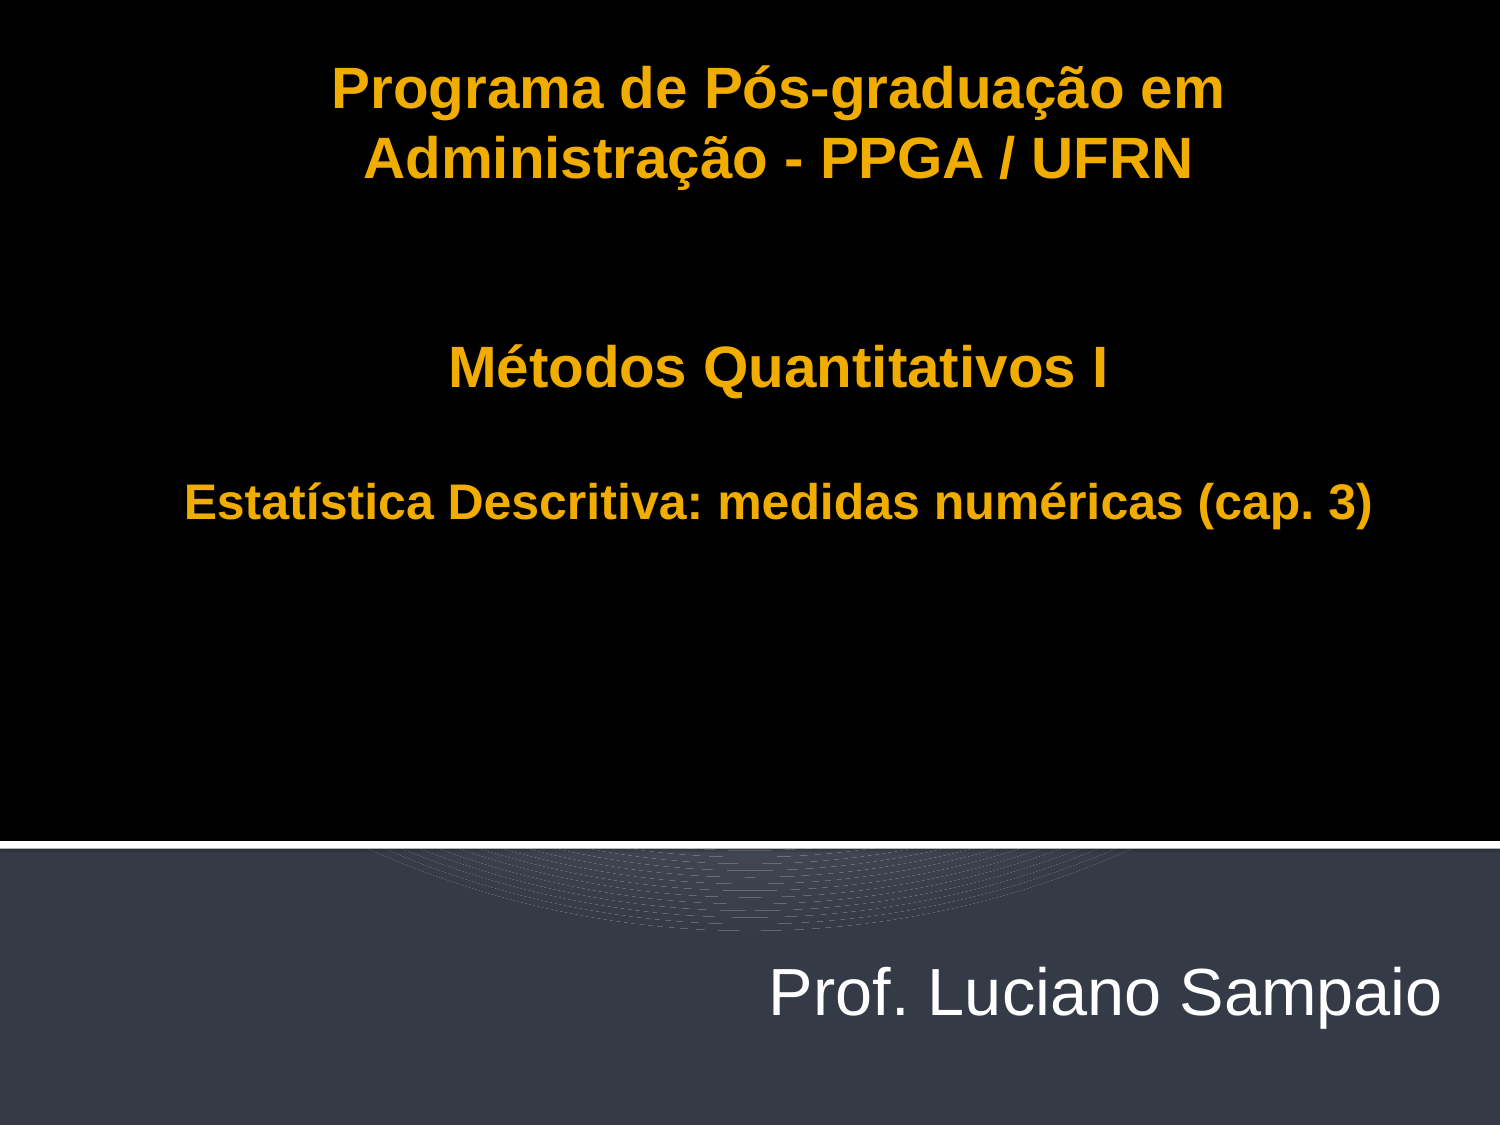

# Programa de Pós-graduação em Administração - PPGA / UFRN Métodos Quantitativos I Estatística Descritiva: medidas numéricas (cap. 3)

Prof. Luciano Sampaio